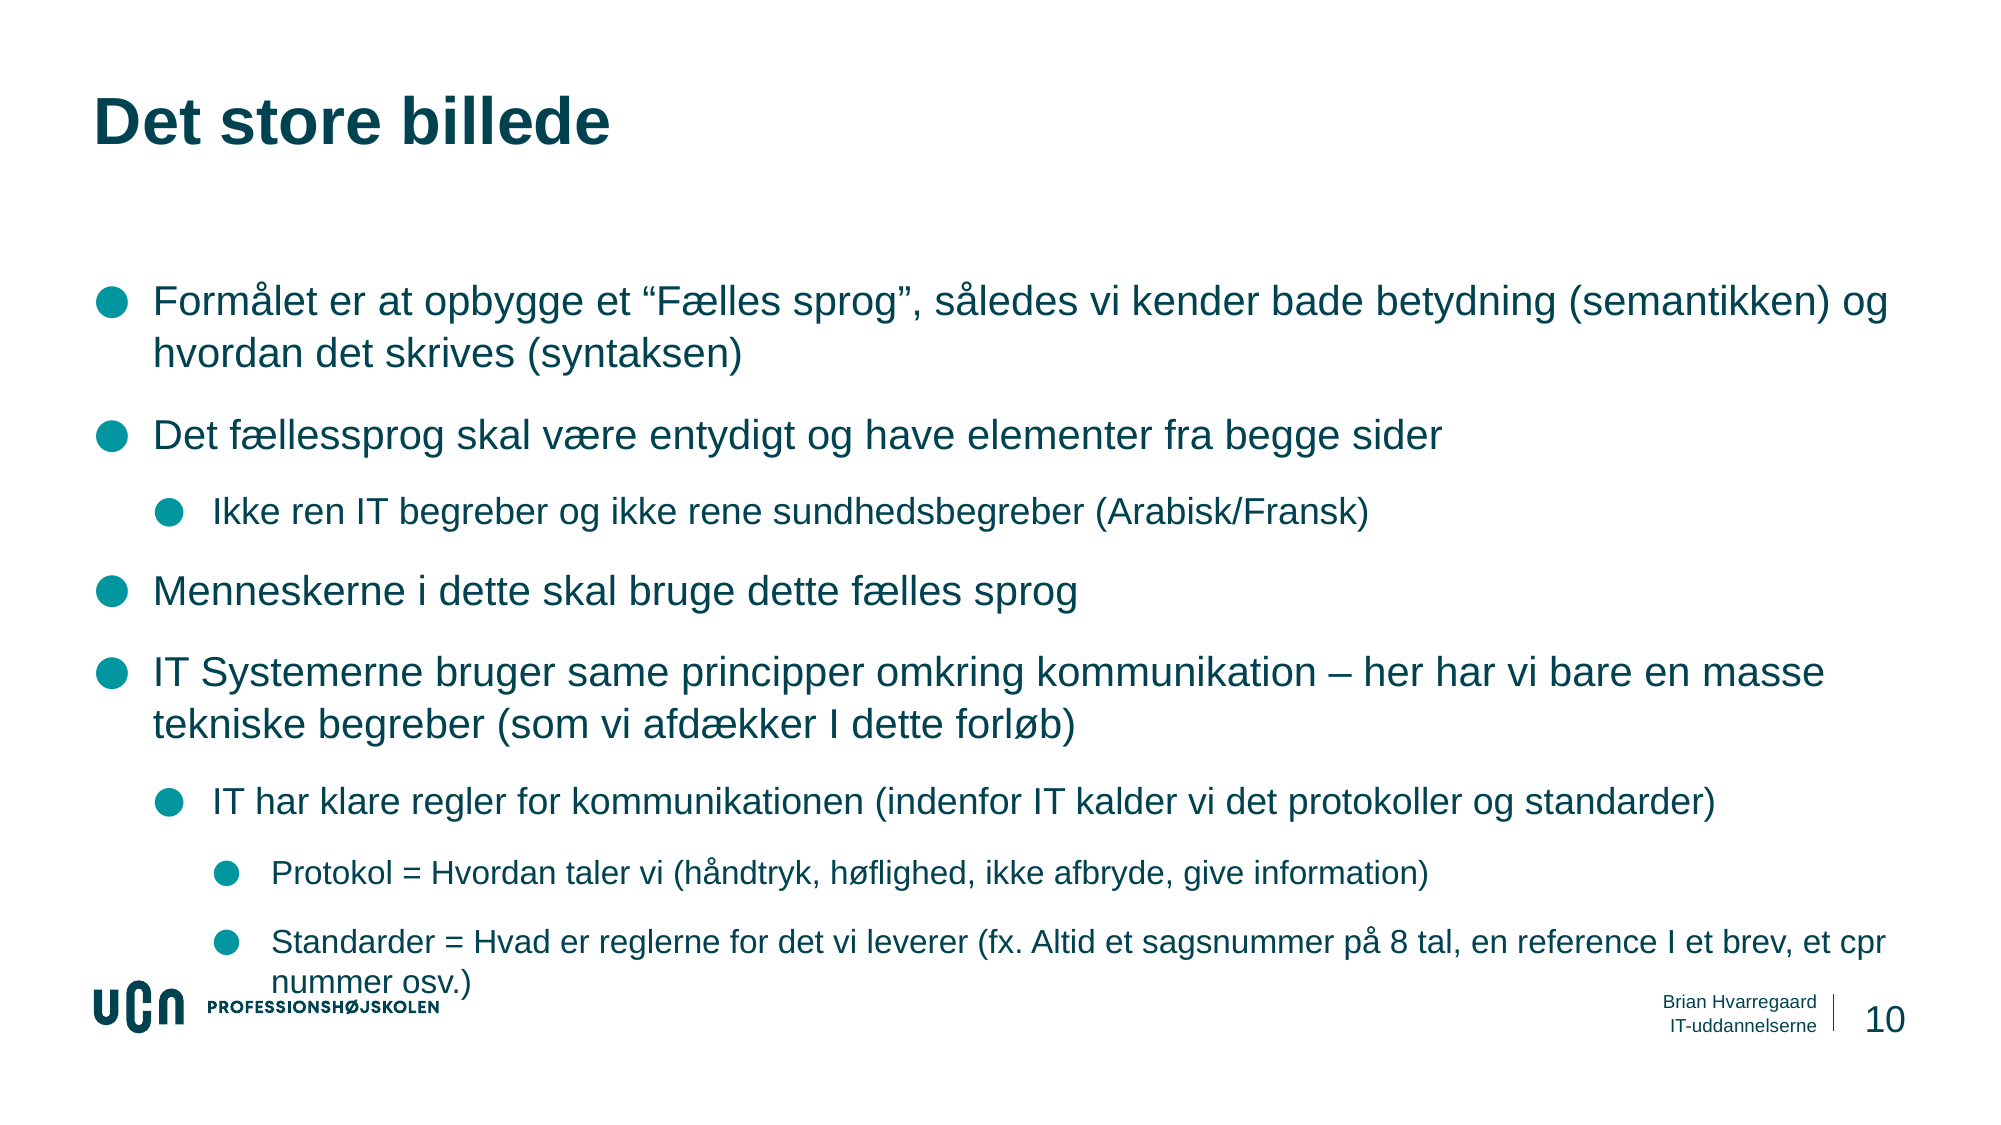

# Det store billede
Formålet er at opbygge et “Fælles sprog”, således vi kender bade betydning (semantikken) og hvordan det skrives (syntaksen)
Det fællessprog skal være entydigt og have elementer fra begge sider
Ikke ren IT begreber og ikke rene sundhedsbegreber (Arabisk/Fransk)
Menneskerne i dette skal bruge dette fælles sprog
IT Systemerne bruger same principper omkring kommunikation – her har vi bare en masse tekniske begreber (som vi afdækker I dette forløb)
IT har klare regler for kommunikationen (indenfor IT kalder vi det protokoller og standarder)
Protokol = Hvordan taler vi (håndtryk, høflighed, ikke afbryde, give information)
Standarder = Hvad er reglerne for det vi leverer (fx. Altid et sagsnummer på 8 tal, en reference I et brev, et cpr nummer osv.)
10